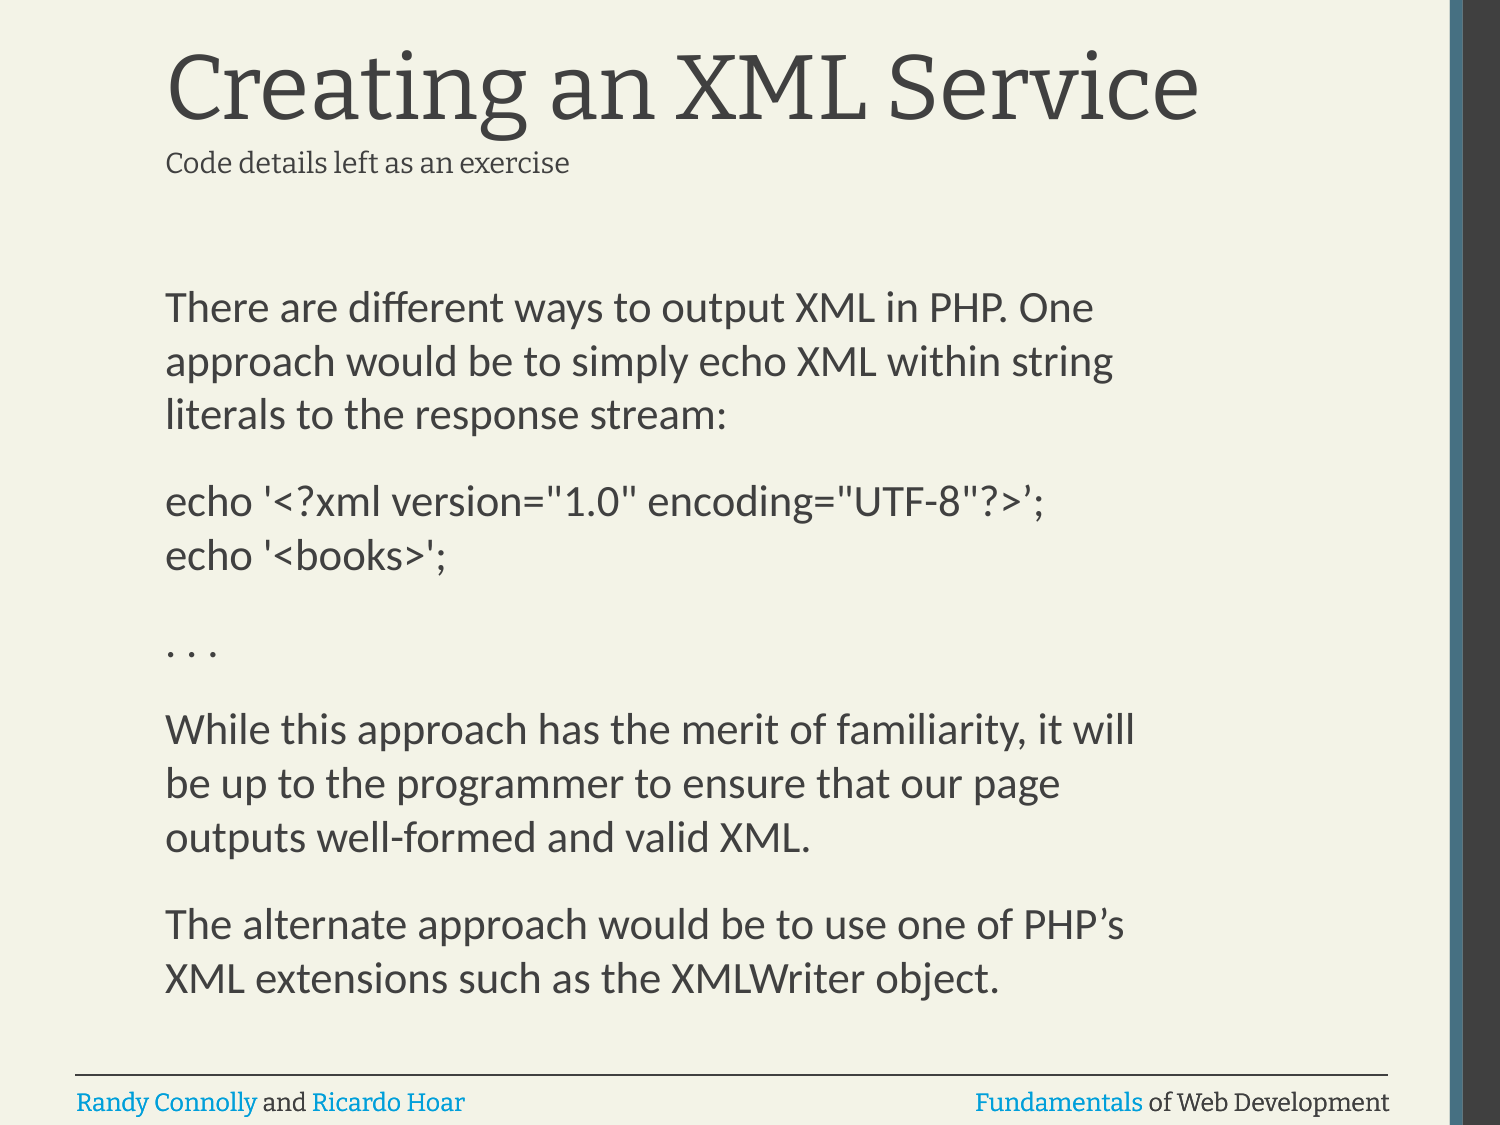

# Creating an XML Service
Code details left as an exercise
There are different ways to output XML in PHP. One approach would be to simply echo XML within string literals to the response stream:
echo '<?xml version="1.0" encoding="UTF-8"?>’;
echo '<books>';
. . .
While this approach has the merit of familiarity, it will be up to the programmer to ensure that our page outputs well-formed and valid XML.
The alternate approach would be to use one of PHP’s XML extensions such as the XMLWriter object.